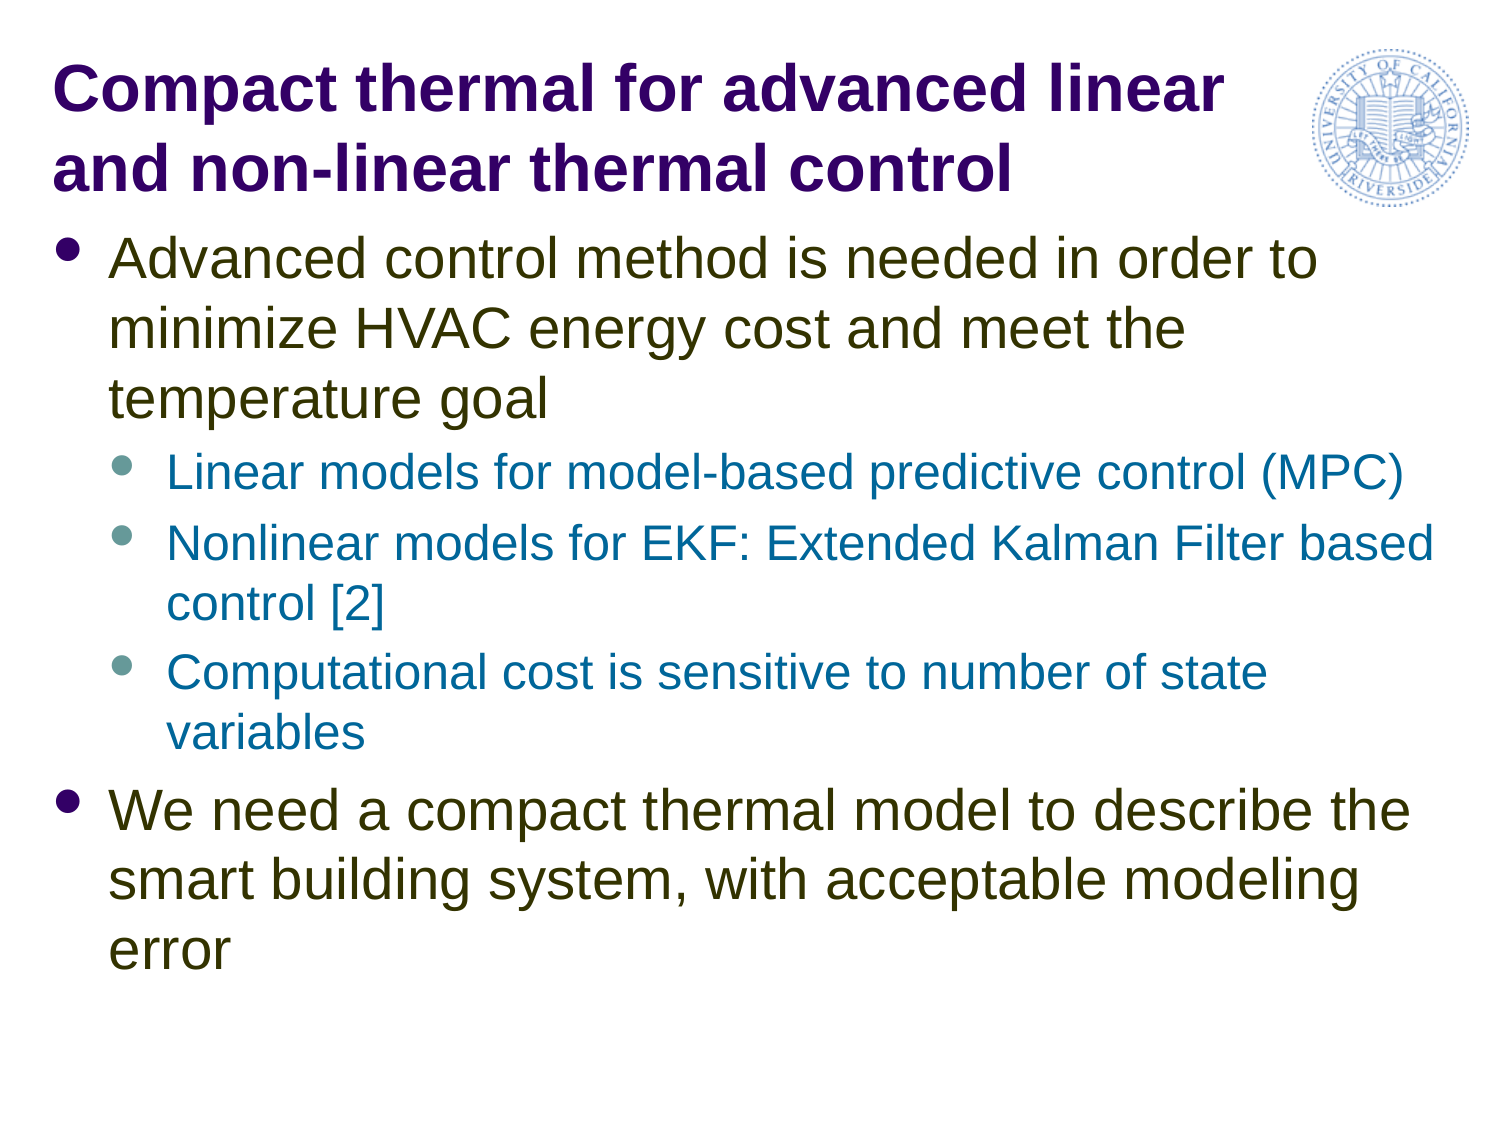

# Compact thermal for advanced linear and non-linear thermal control
Advanced control method is needed in order to minimize HVAC energy cost and meet the temperature goal
Linear models for model-based predictive control (MPC)
Nonlinear models for EKF: Extended Kalman Filter based control [2]
Computational cost is sensitive to number of state variables
We need a compact thermal model to describe the smart building system, with acceptable modeling error